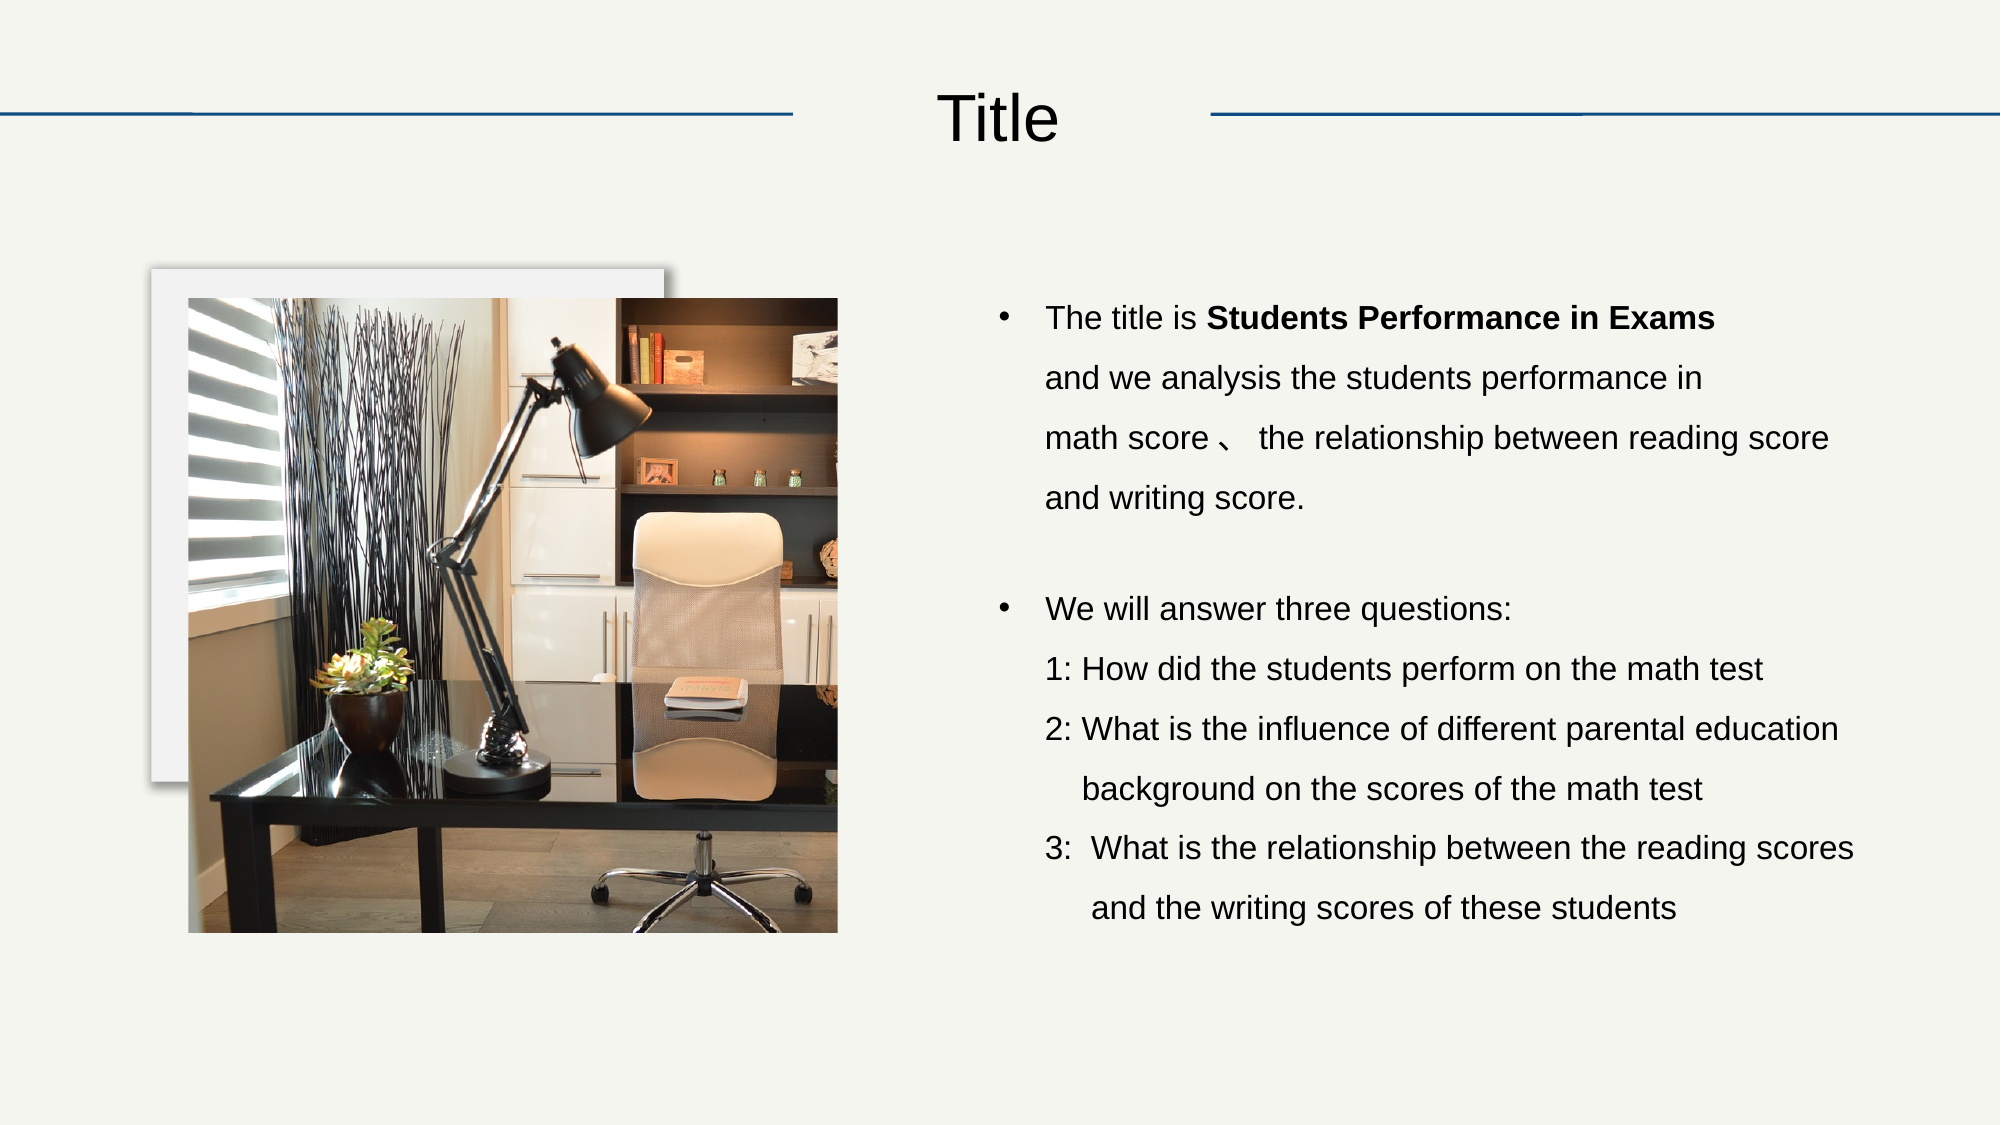

Title

The title is Students Performance in Exams
     and we analysis the students performance in
     math score、the relationship between reading score
     and writing score.

We will answer three questions:
     1: How did the students perform on the math test
     2: What is the influence of different parental education
         background on the scores of the math test
     3:  What is the relationship between the reading scores
          and the writing scores of these students